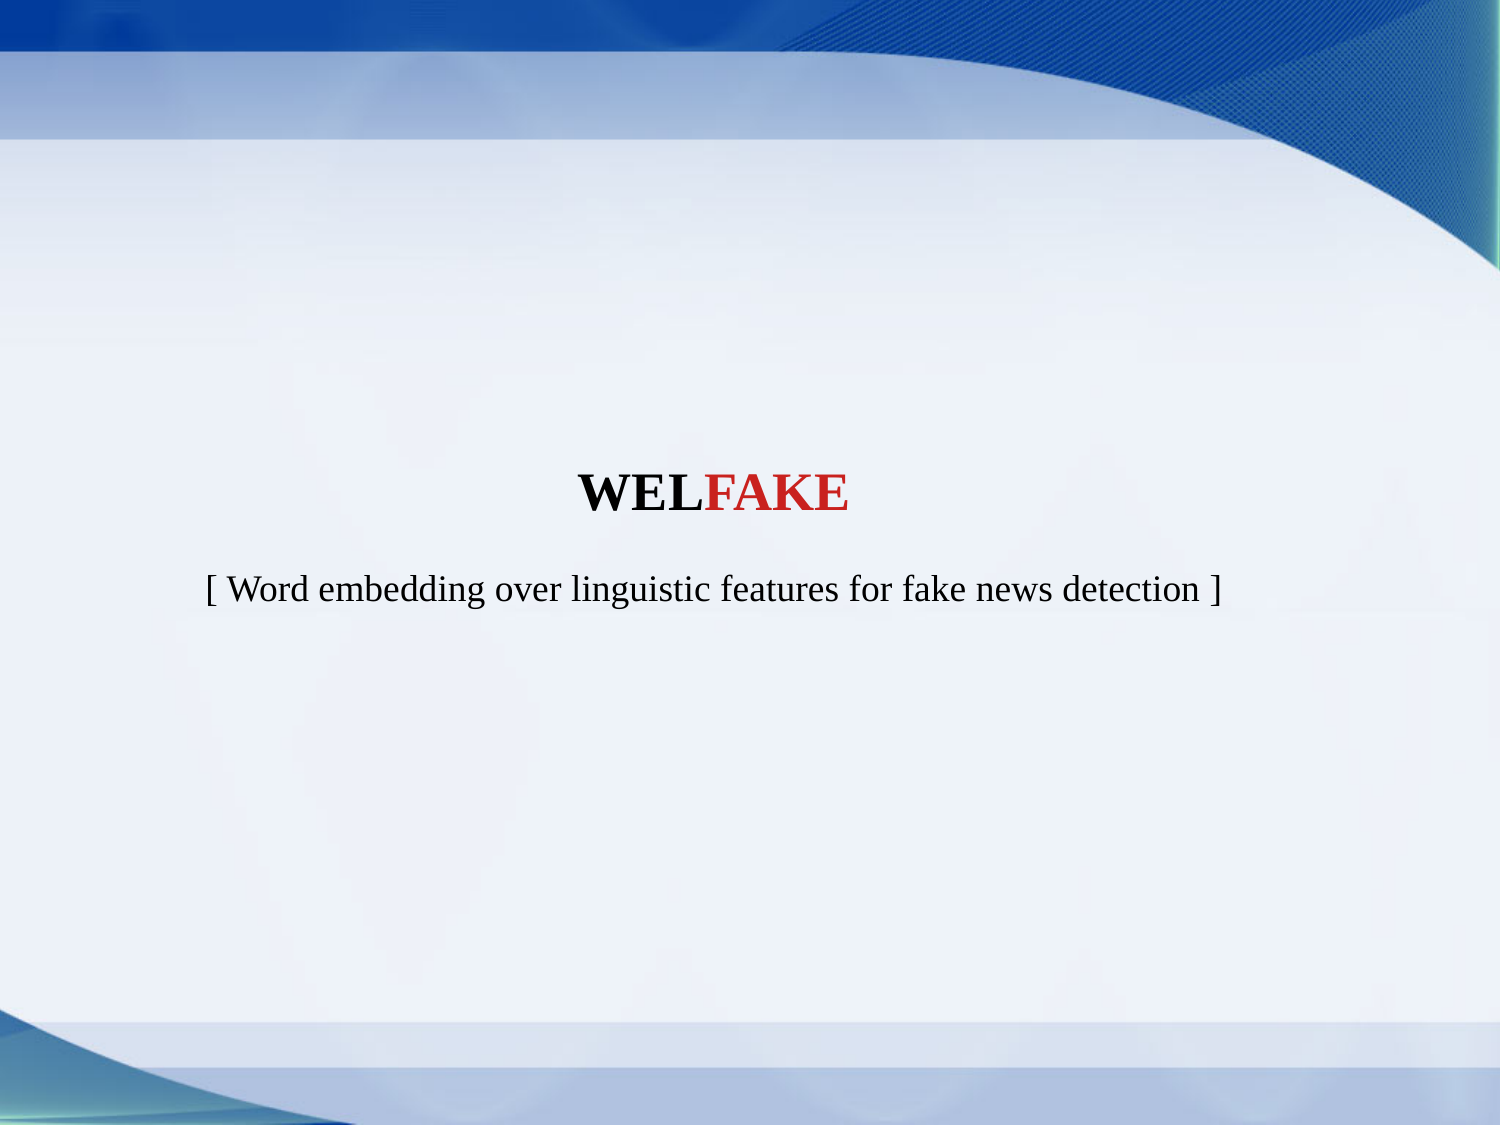

WELFAKE
[ Word embedding over linguistic features for fake news detection ]